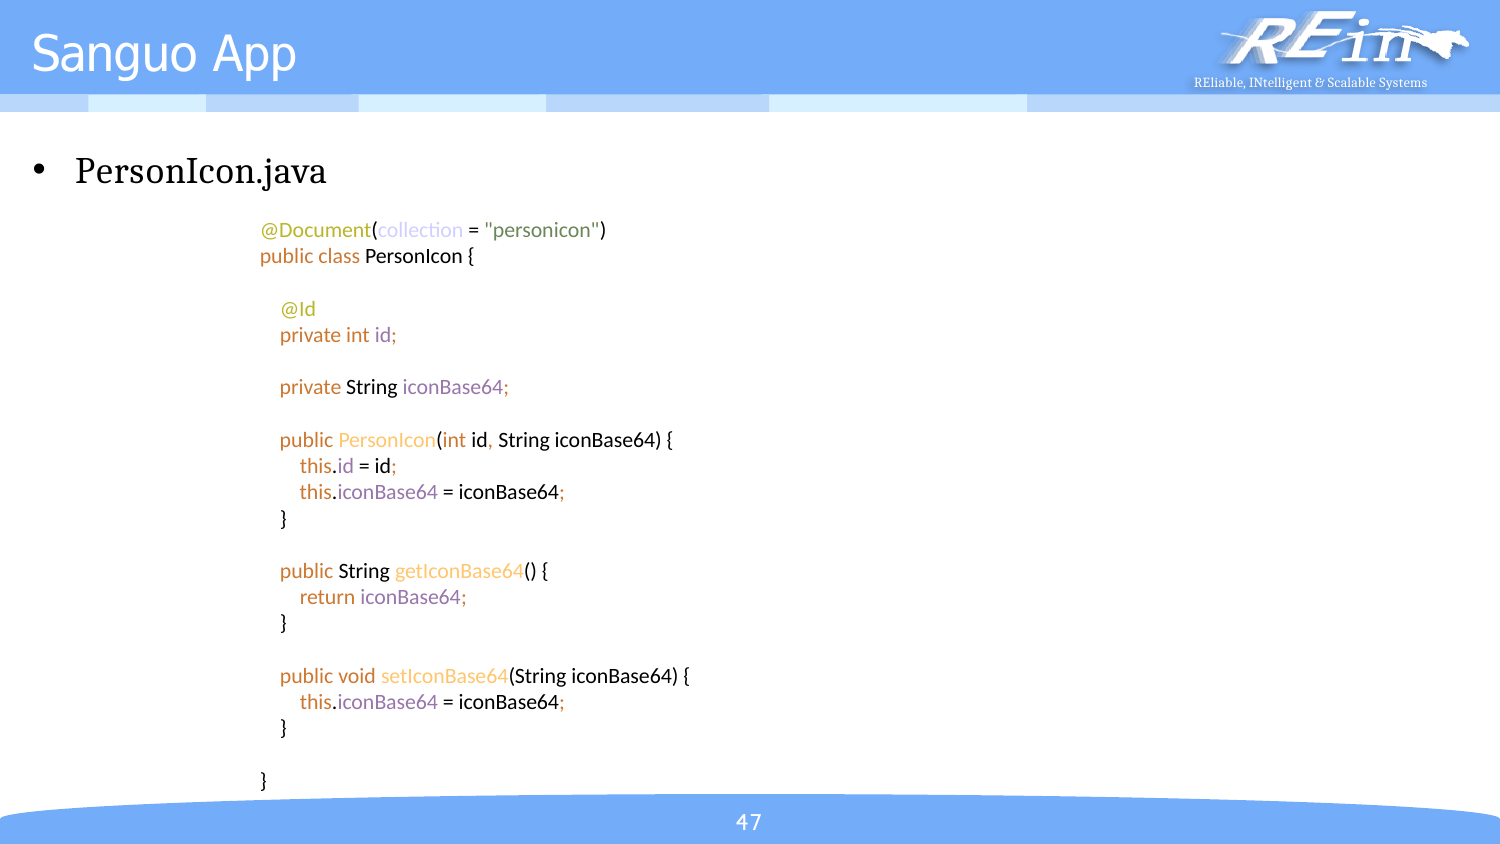

# Sanguo App
PersonIcon.java
@Document(collection = "personicon")
public class PersonIcon {
    @Id
    private int id;
    private String iconBase64;
    public PersonIcon(int id, String iconBase64) {
        this.id = id;
        this.iconBase64 = iconBase64;
    }
    public String getIconBase64() {
        return iconBase64;
    }
    public void setIconBase64(String iconBase64) {
        this.iconBase64 = iconBase64;
    }
}
47